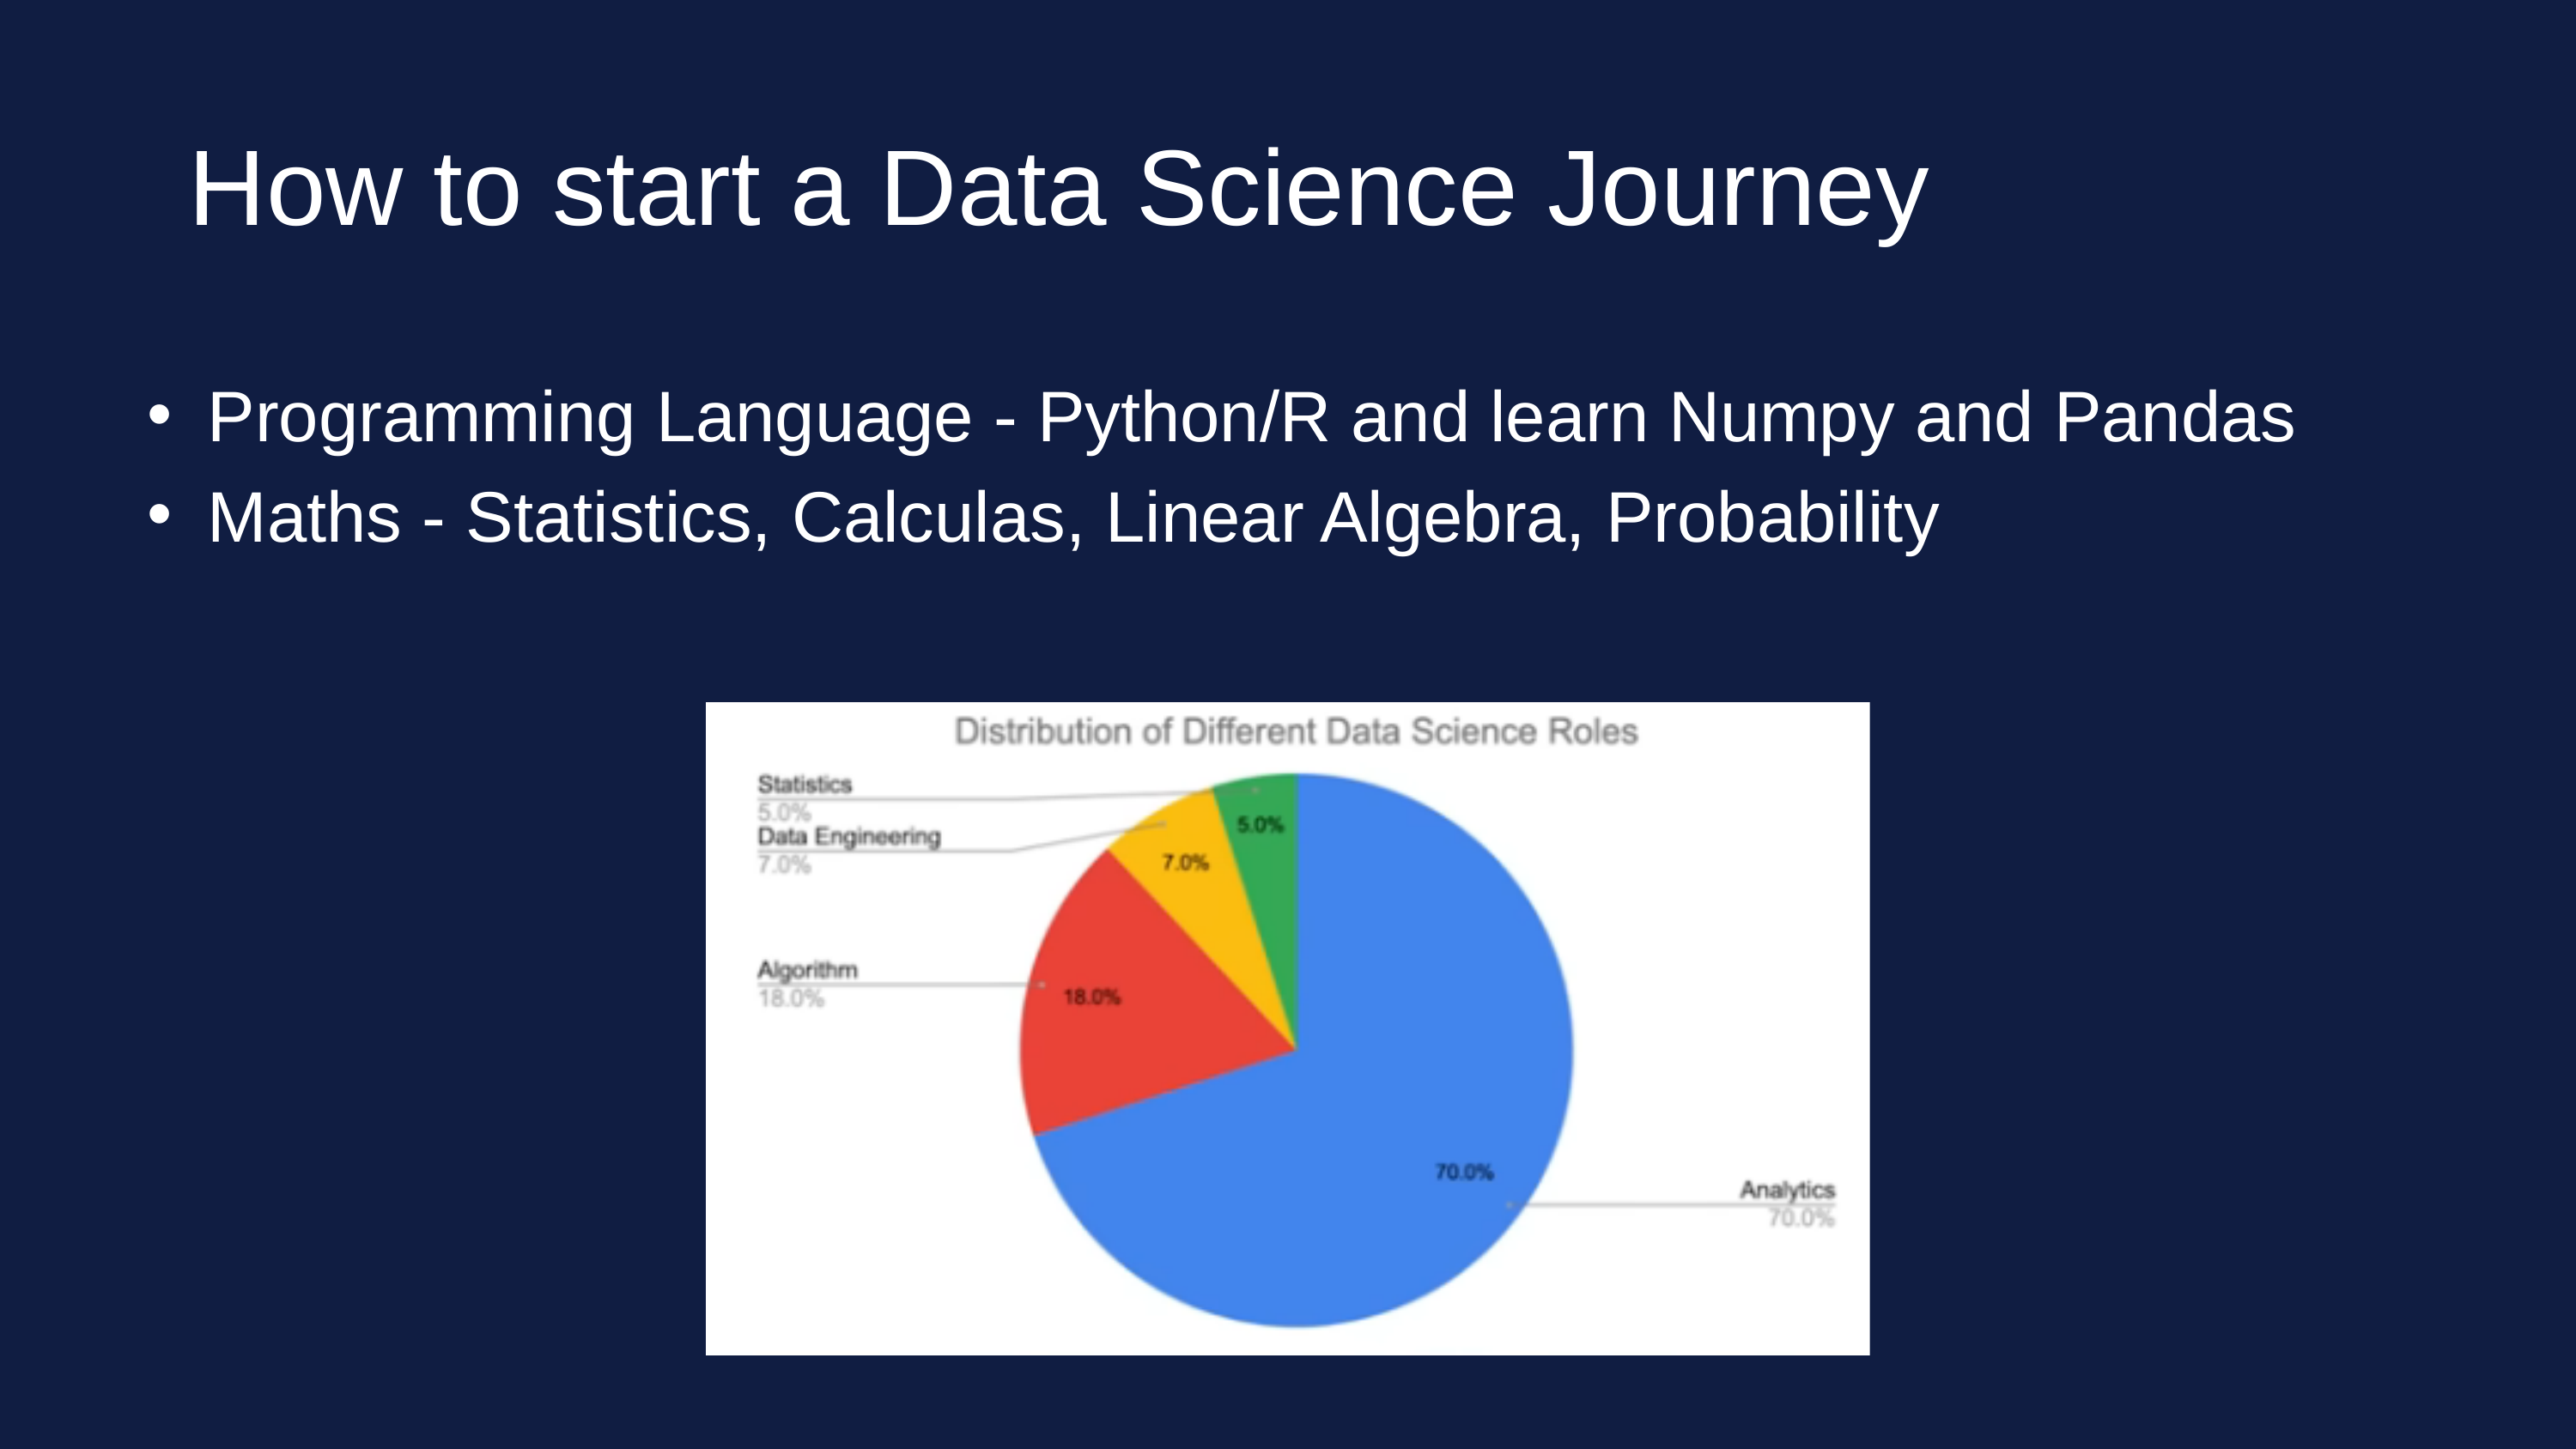

How to start a Data Science Journey
Programming Language - Python/R and learn Numpy and Pandas
Maths - Statistics, Calculas, Linear Algebra, Probability